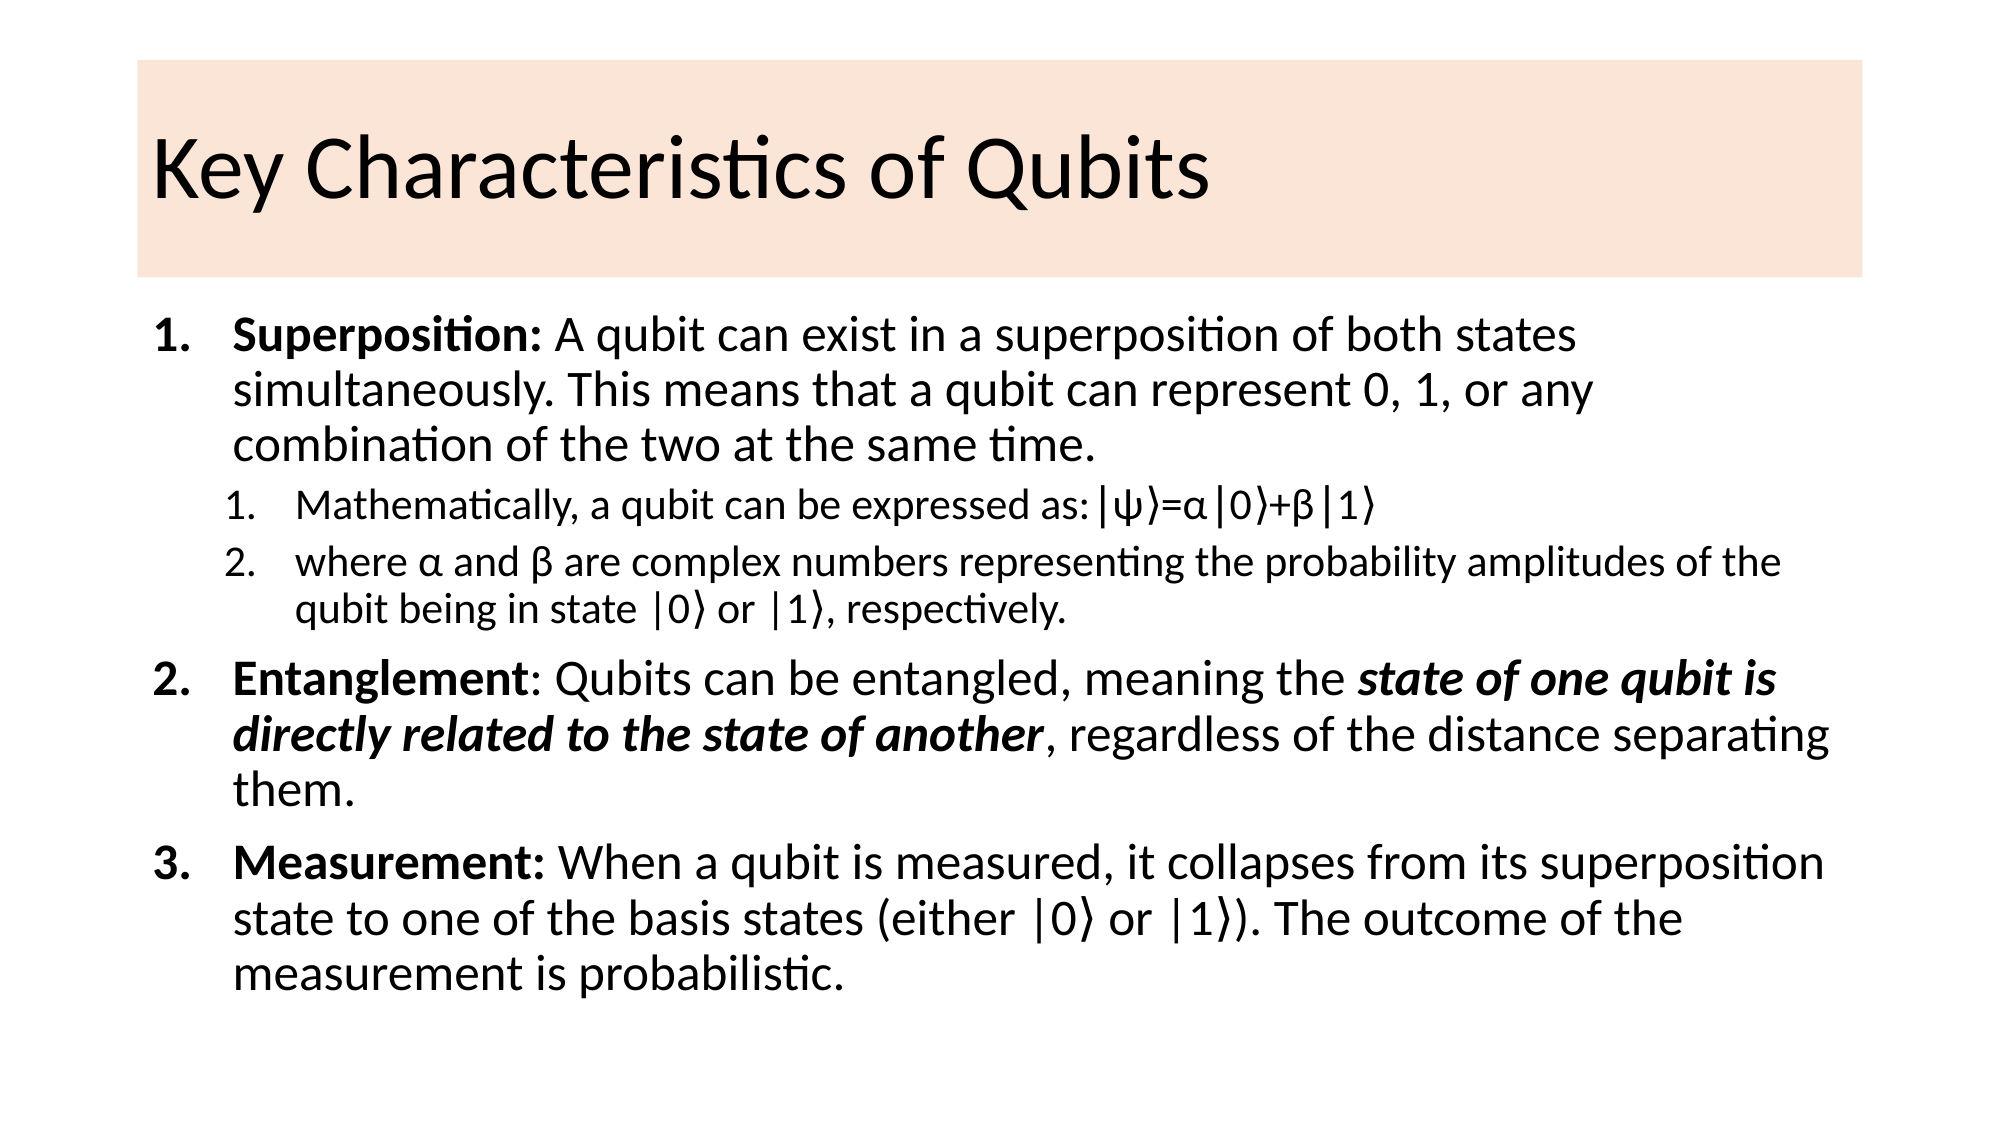

# Key Characteristics of Qubits
Superposition: A qubit can exist in a superposition of both states simultaneously. This means that a qubit can represent 0, 1, or any combination of the two at the same time.
Mathematically, a qubit can be expressed as:∣ψ⟩=α∣0⟩+β∣1⟩
where α and β are complex numbers representing the probability amplitudes of the qubit being in state |0⟩ or |1⟩, respectively.
Entanglement: Qubits can be entangled, meaning the state of one qubit is directly related to the state of another, regardless of the distance separating them.
Measurement: When a qubit is measured, it collapses from its superposition state to one of the basis states (either |0⟩ or |1⟩). The outcome of the measurement is probabilistic.